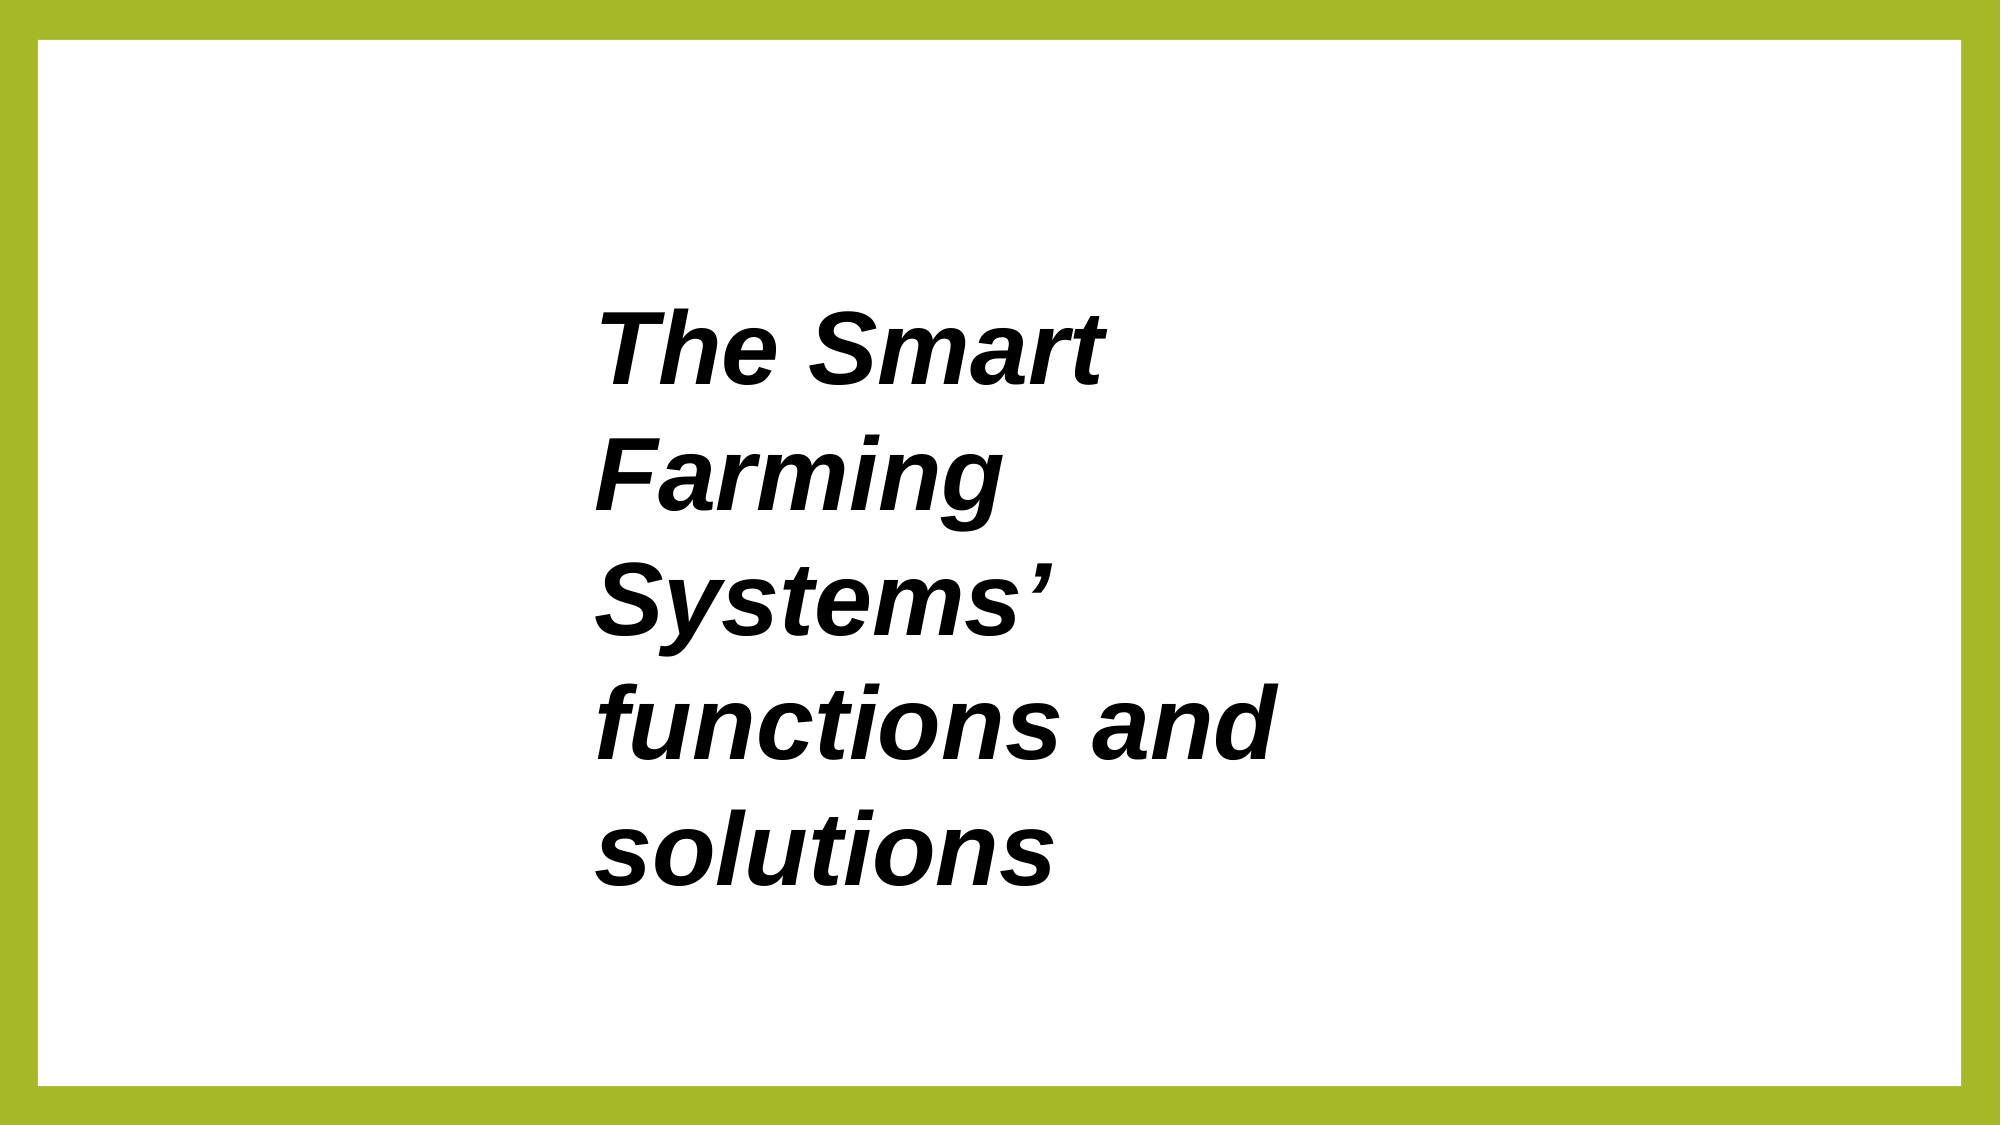

The Smart Farming Systems’ functions and solutions